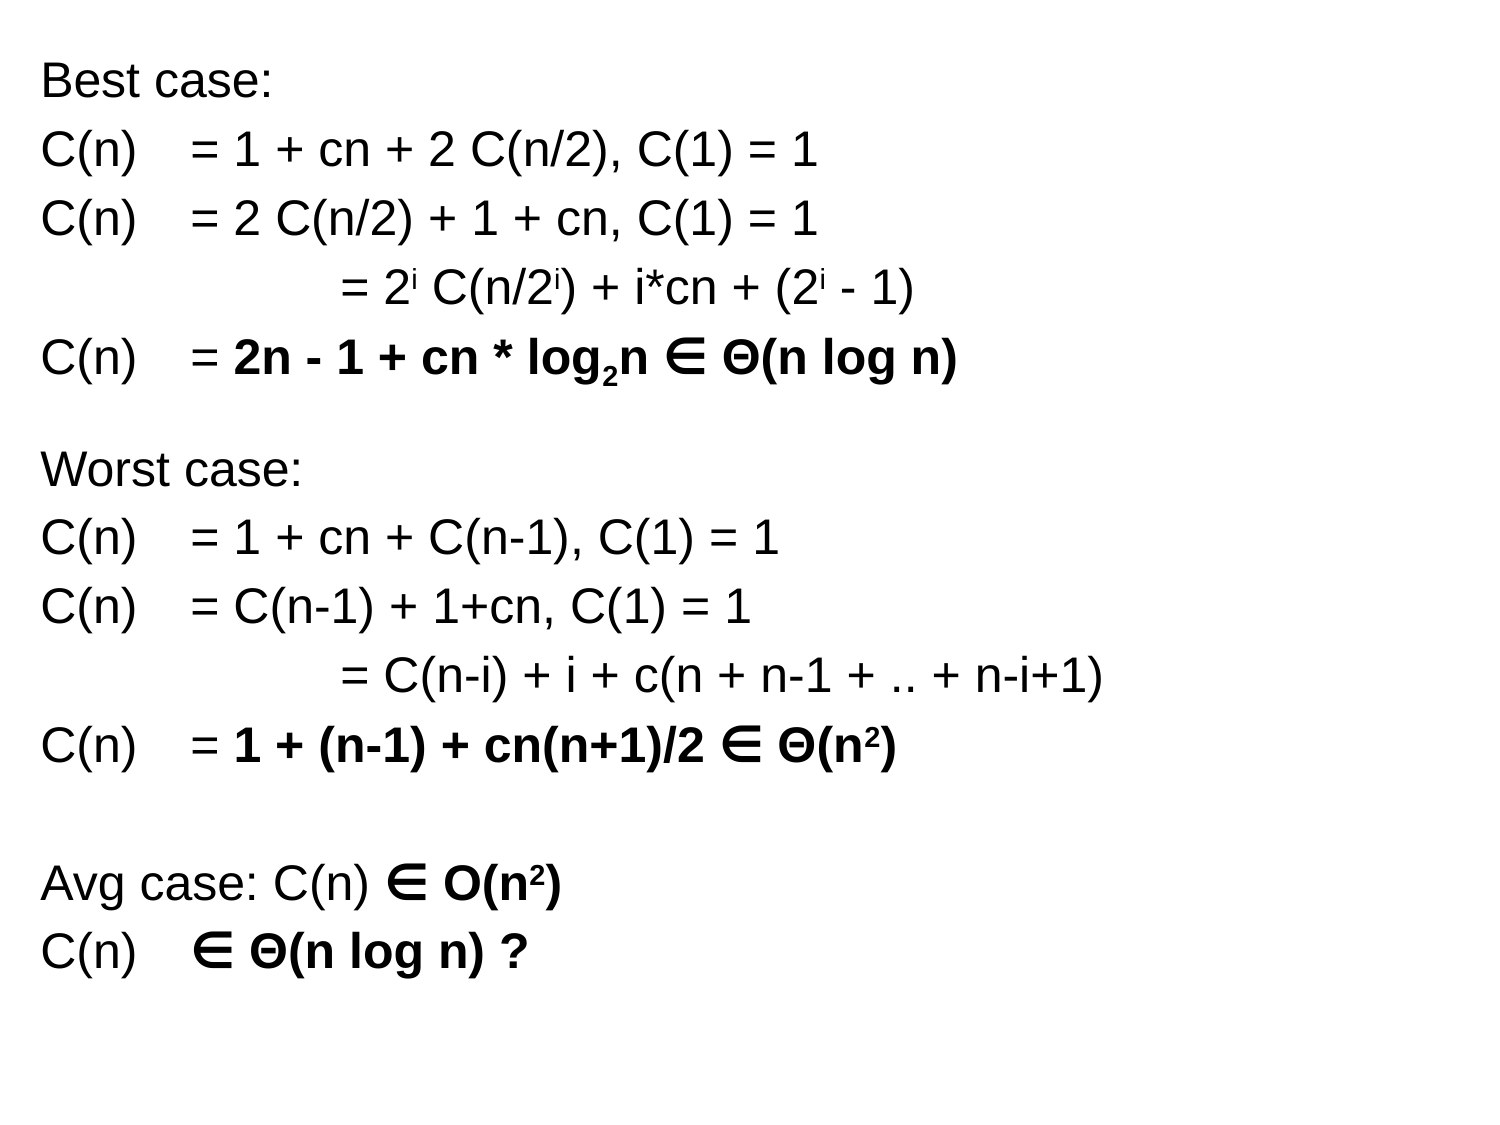

Best case:
C(n) 	= 1 + cn + 2 C(n/2), C(1) = 1
C(n) 	= 2 C(n/2) + 1 + cn, C(1) = 1
		= 2i C(n/2i) + i*cn + (2i - 1)
C(n)	= 2n - 1 + cn * log2n ∈ Θ(n log n)

Worst case:
C(n) 	= 1 + cn + C(n-1), C(1) = 1
C(n) 	= C(n-1) + 1+cn, C(1) = 1
		= C(n-i) + i + c(n + n-1 + .. + n-i+1)
C(n)	= 1 + (n-1) + cn(n+1)/2 ∈ Θ(n2)

Avg case: C(n) ∈ O(n2)
C(n)	∈ Θ(n log n) ?